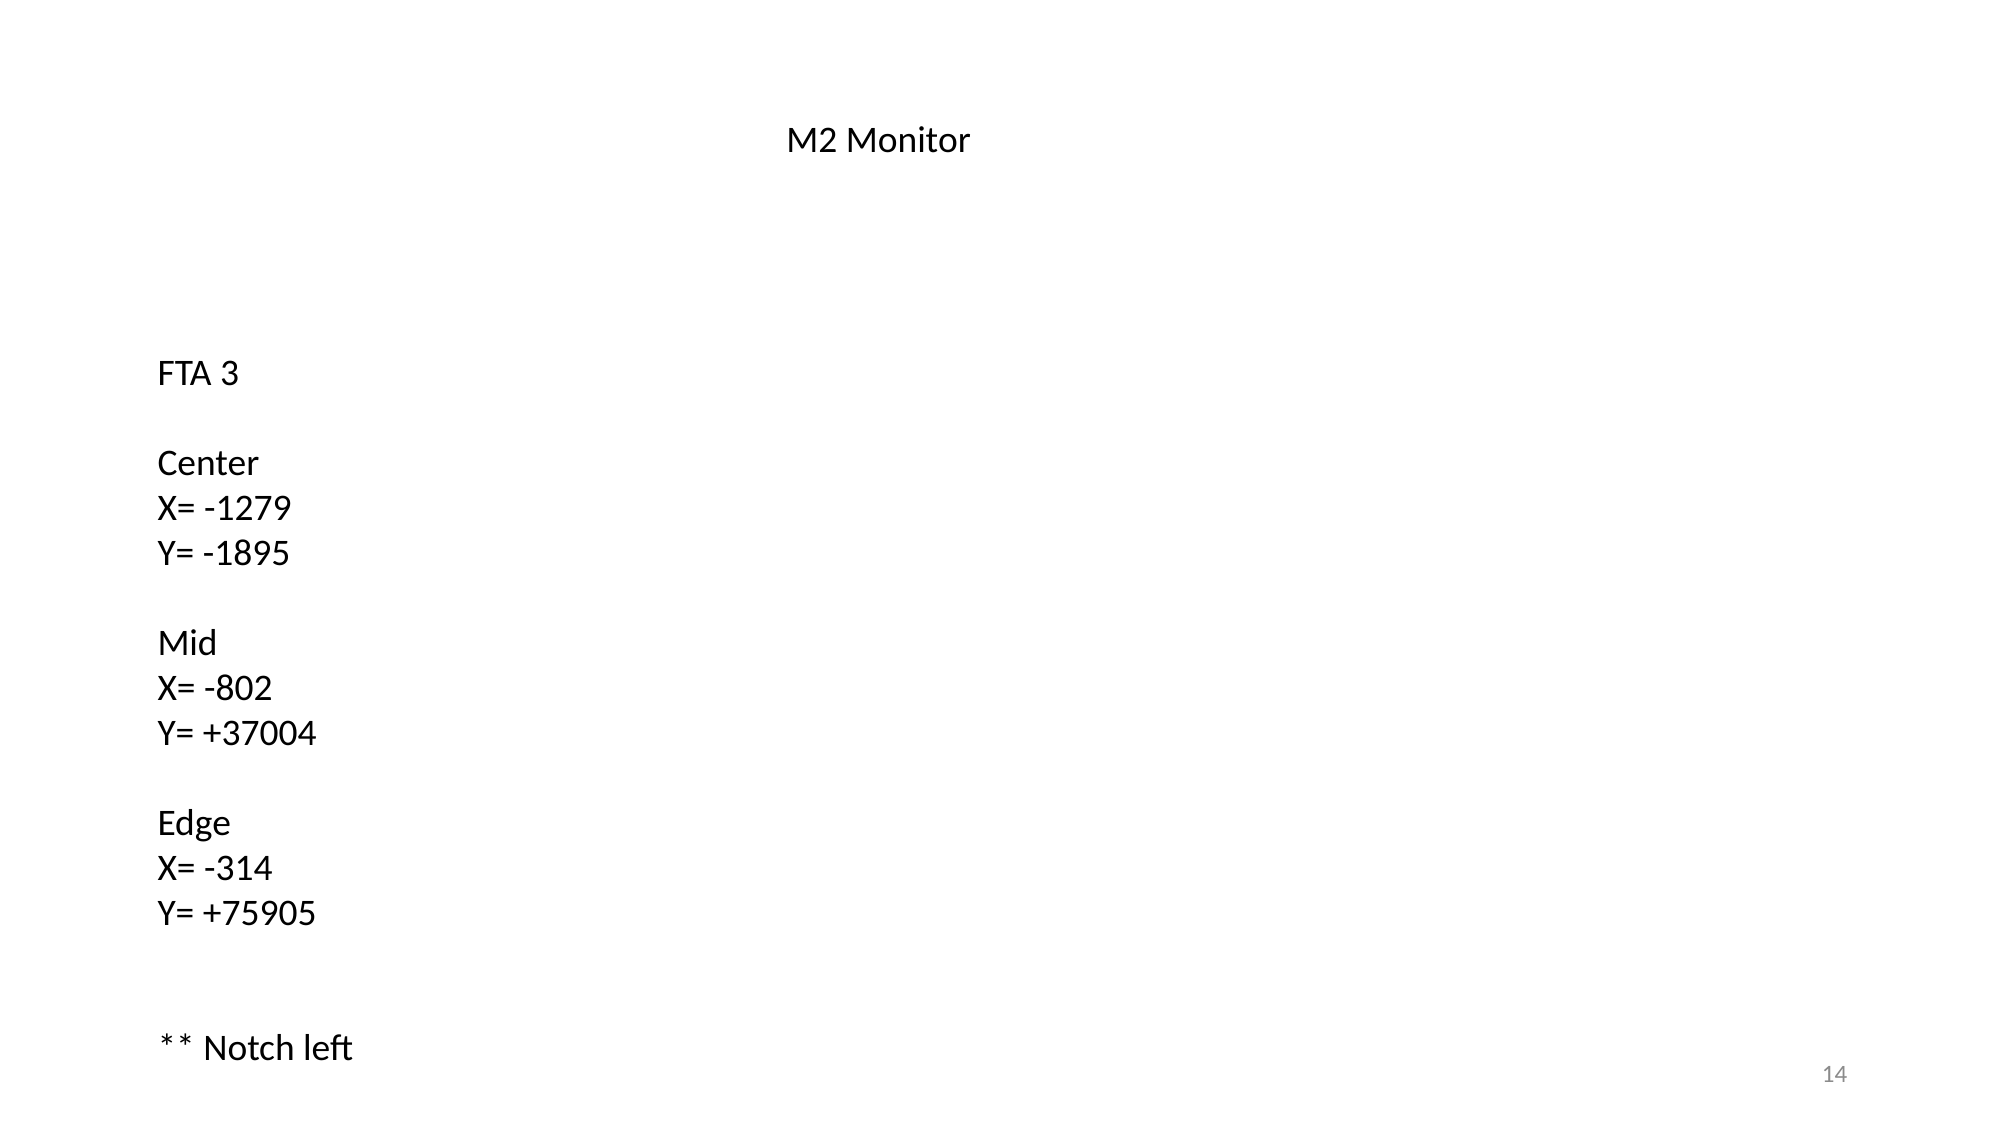

M2 Monitor
FTA 3

Center
X= -1279
Y= -1895

Mid
X= -802
Y= +37004

Edge
X= -314
Y= +75905

** Notch left
14